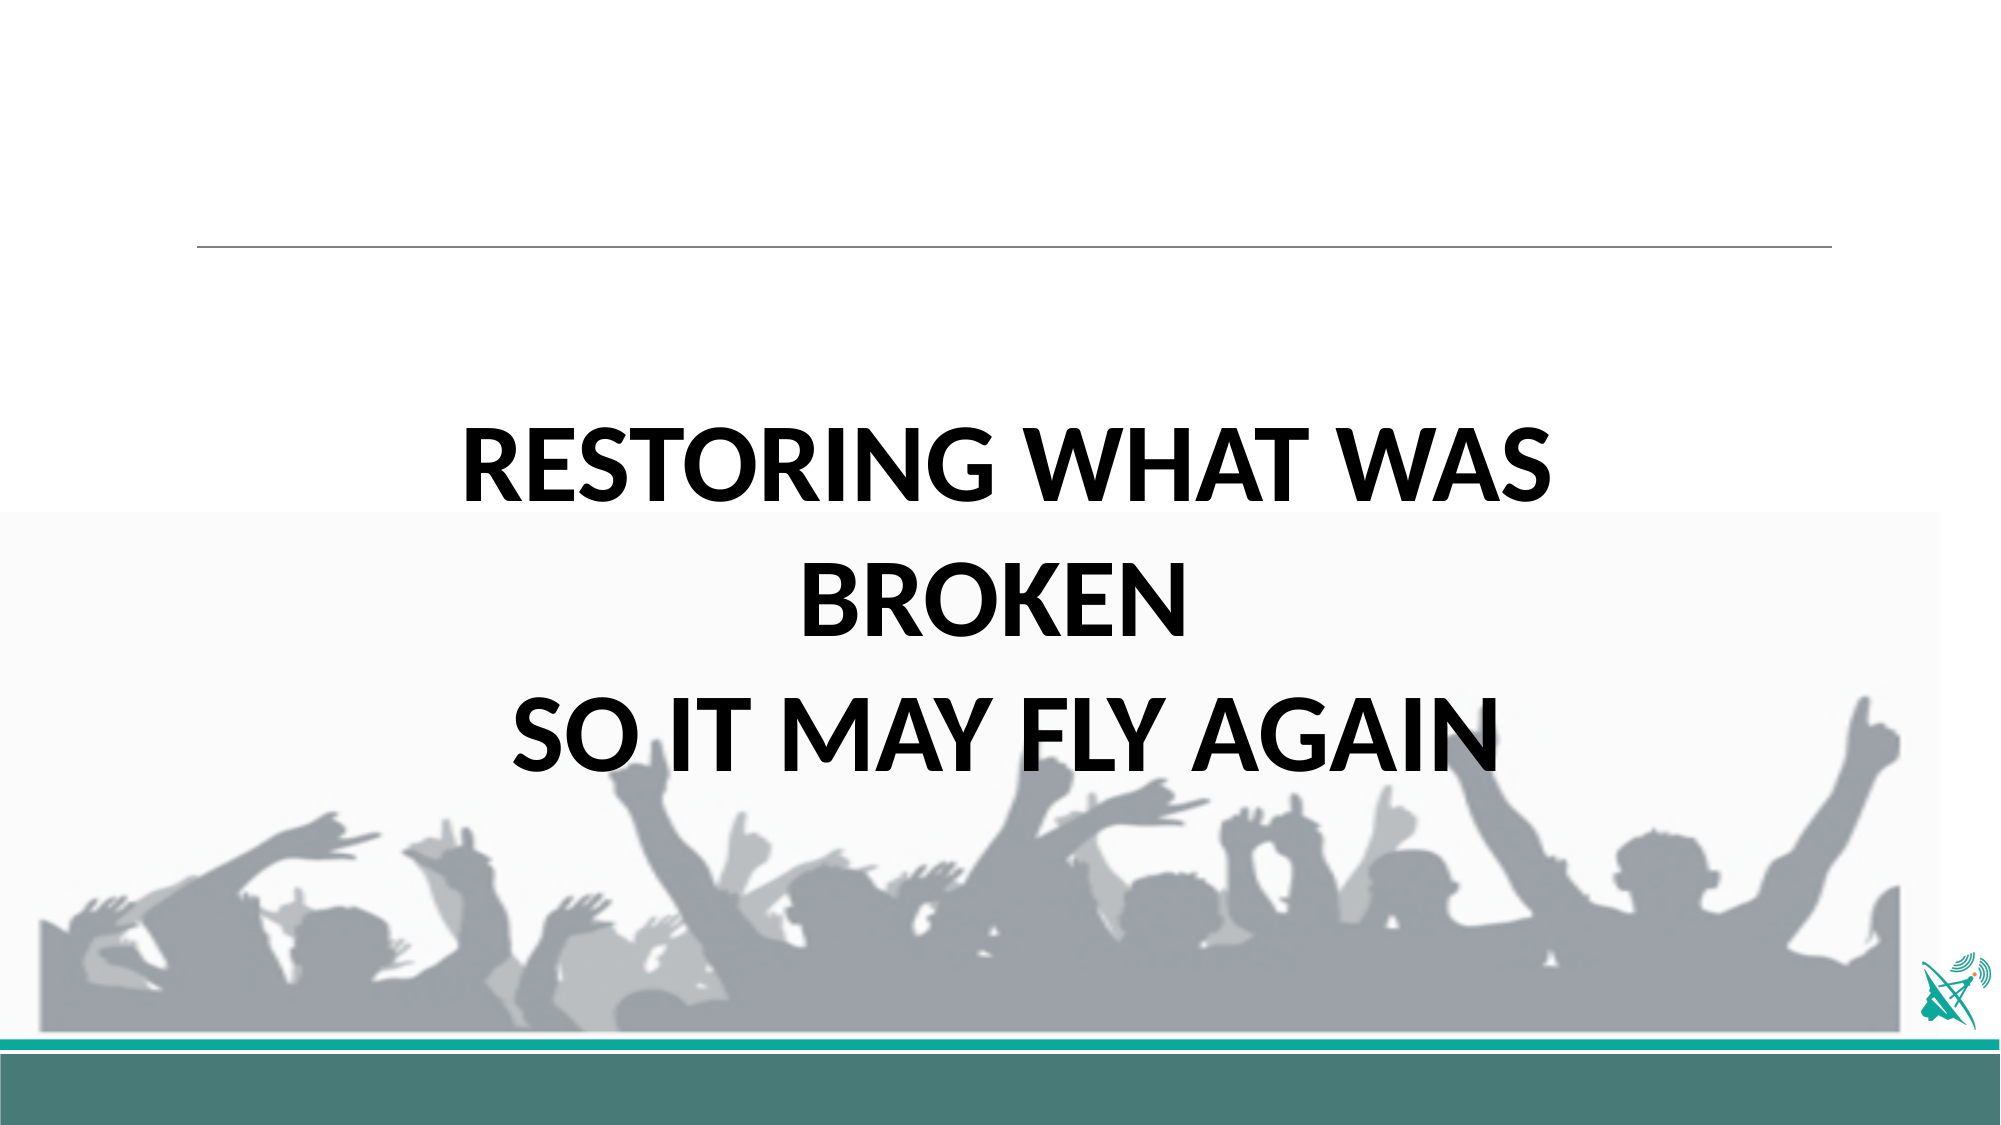

RESTORING WHAT WAS BROKEN
SO IT MAY FLY AGAIN